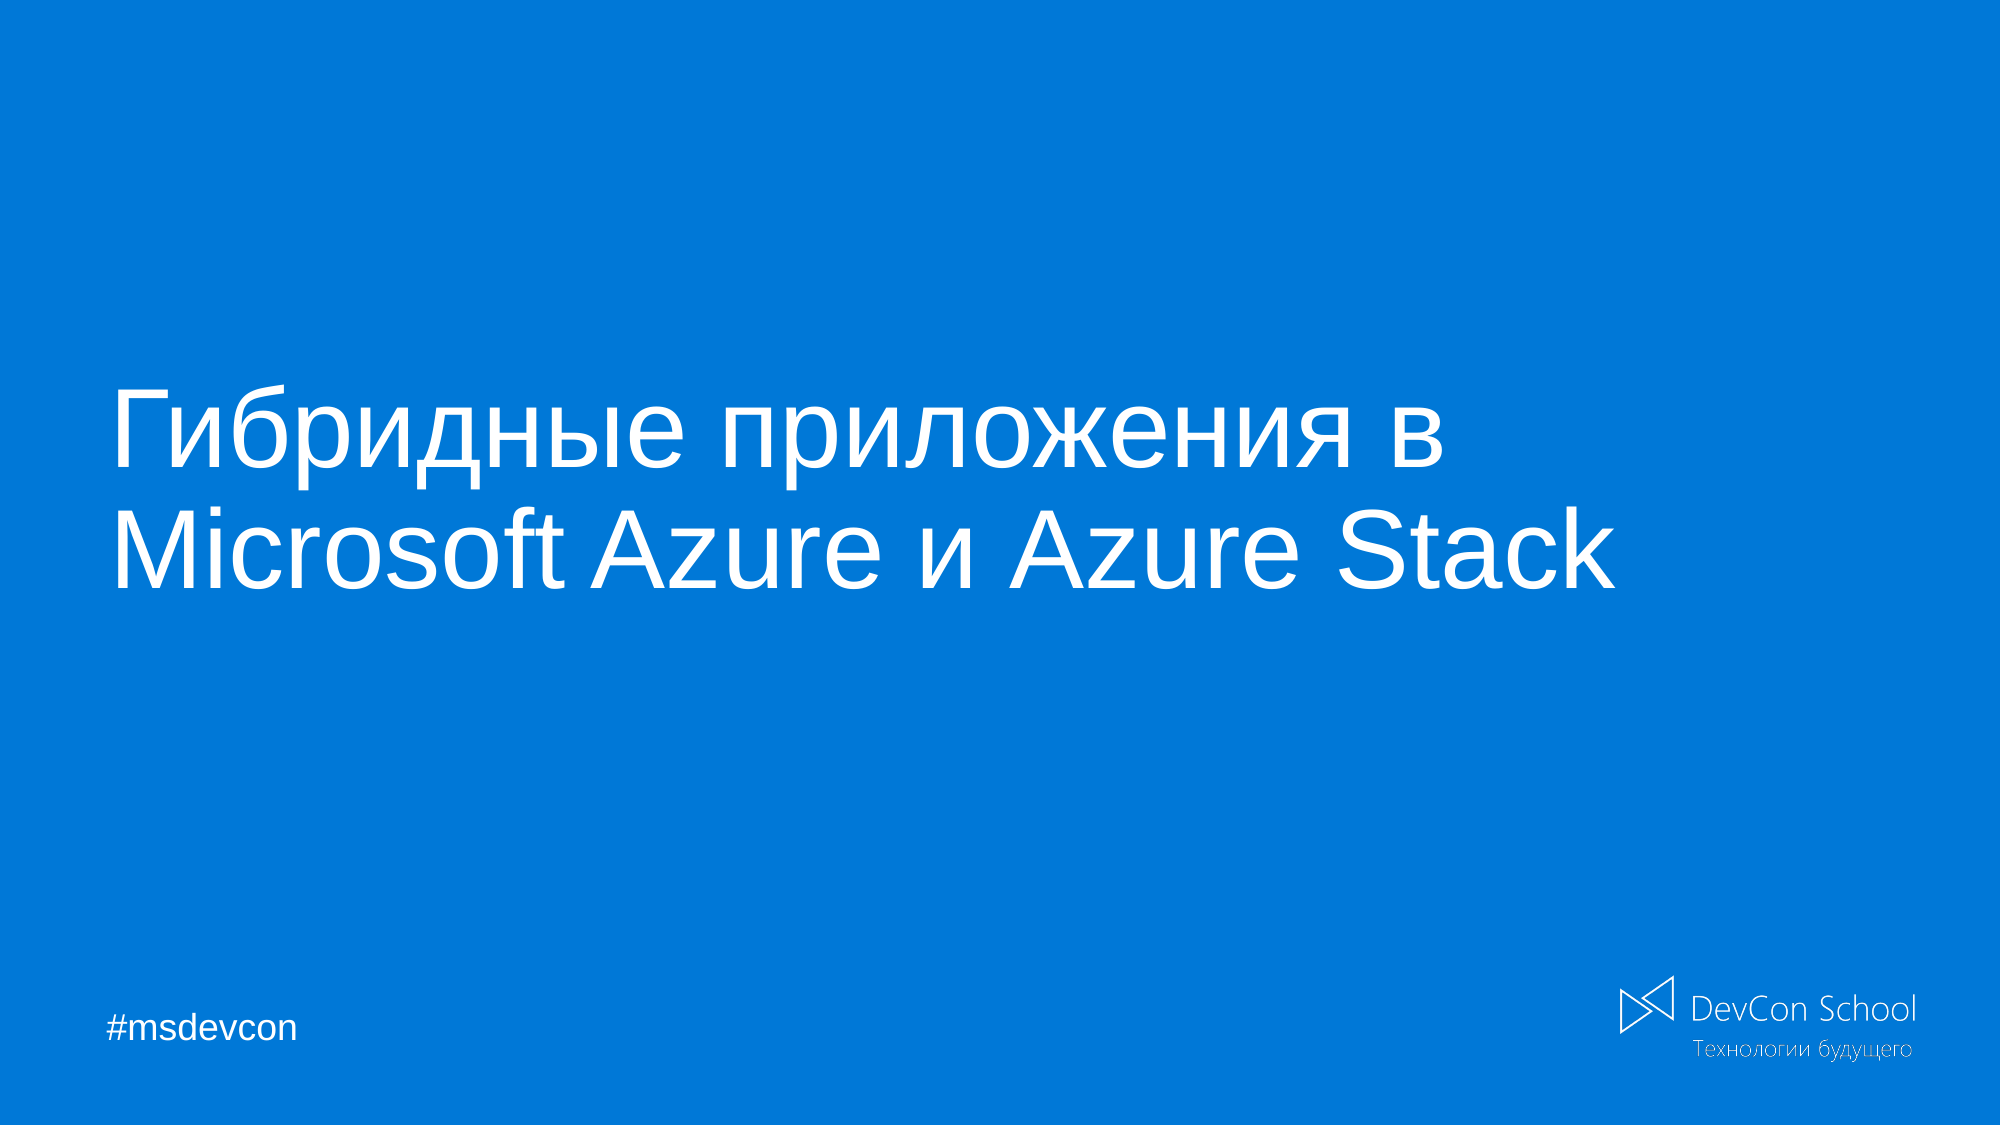

# Гибридные приложения в Microsoft Azure и Azure Stack